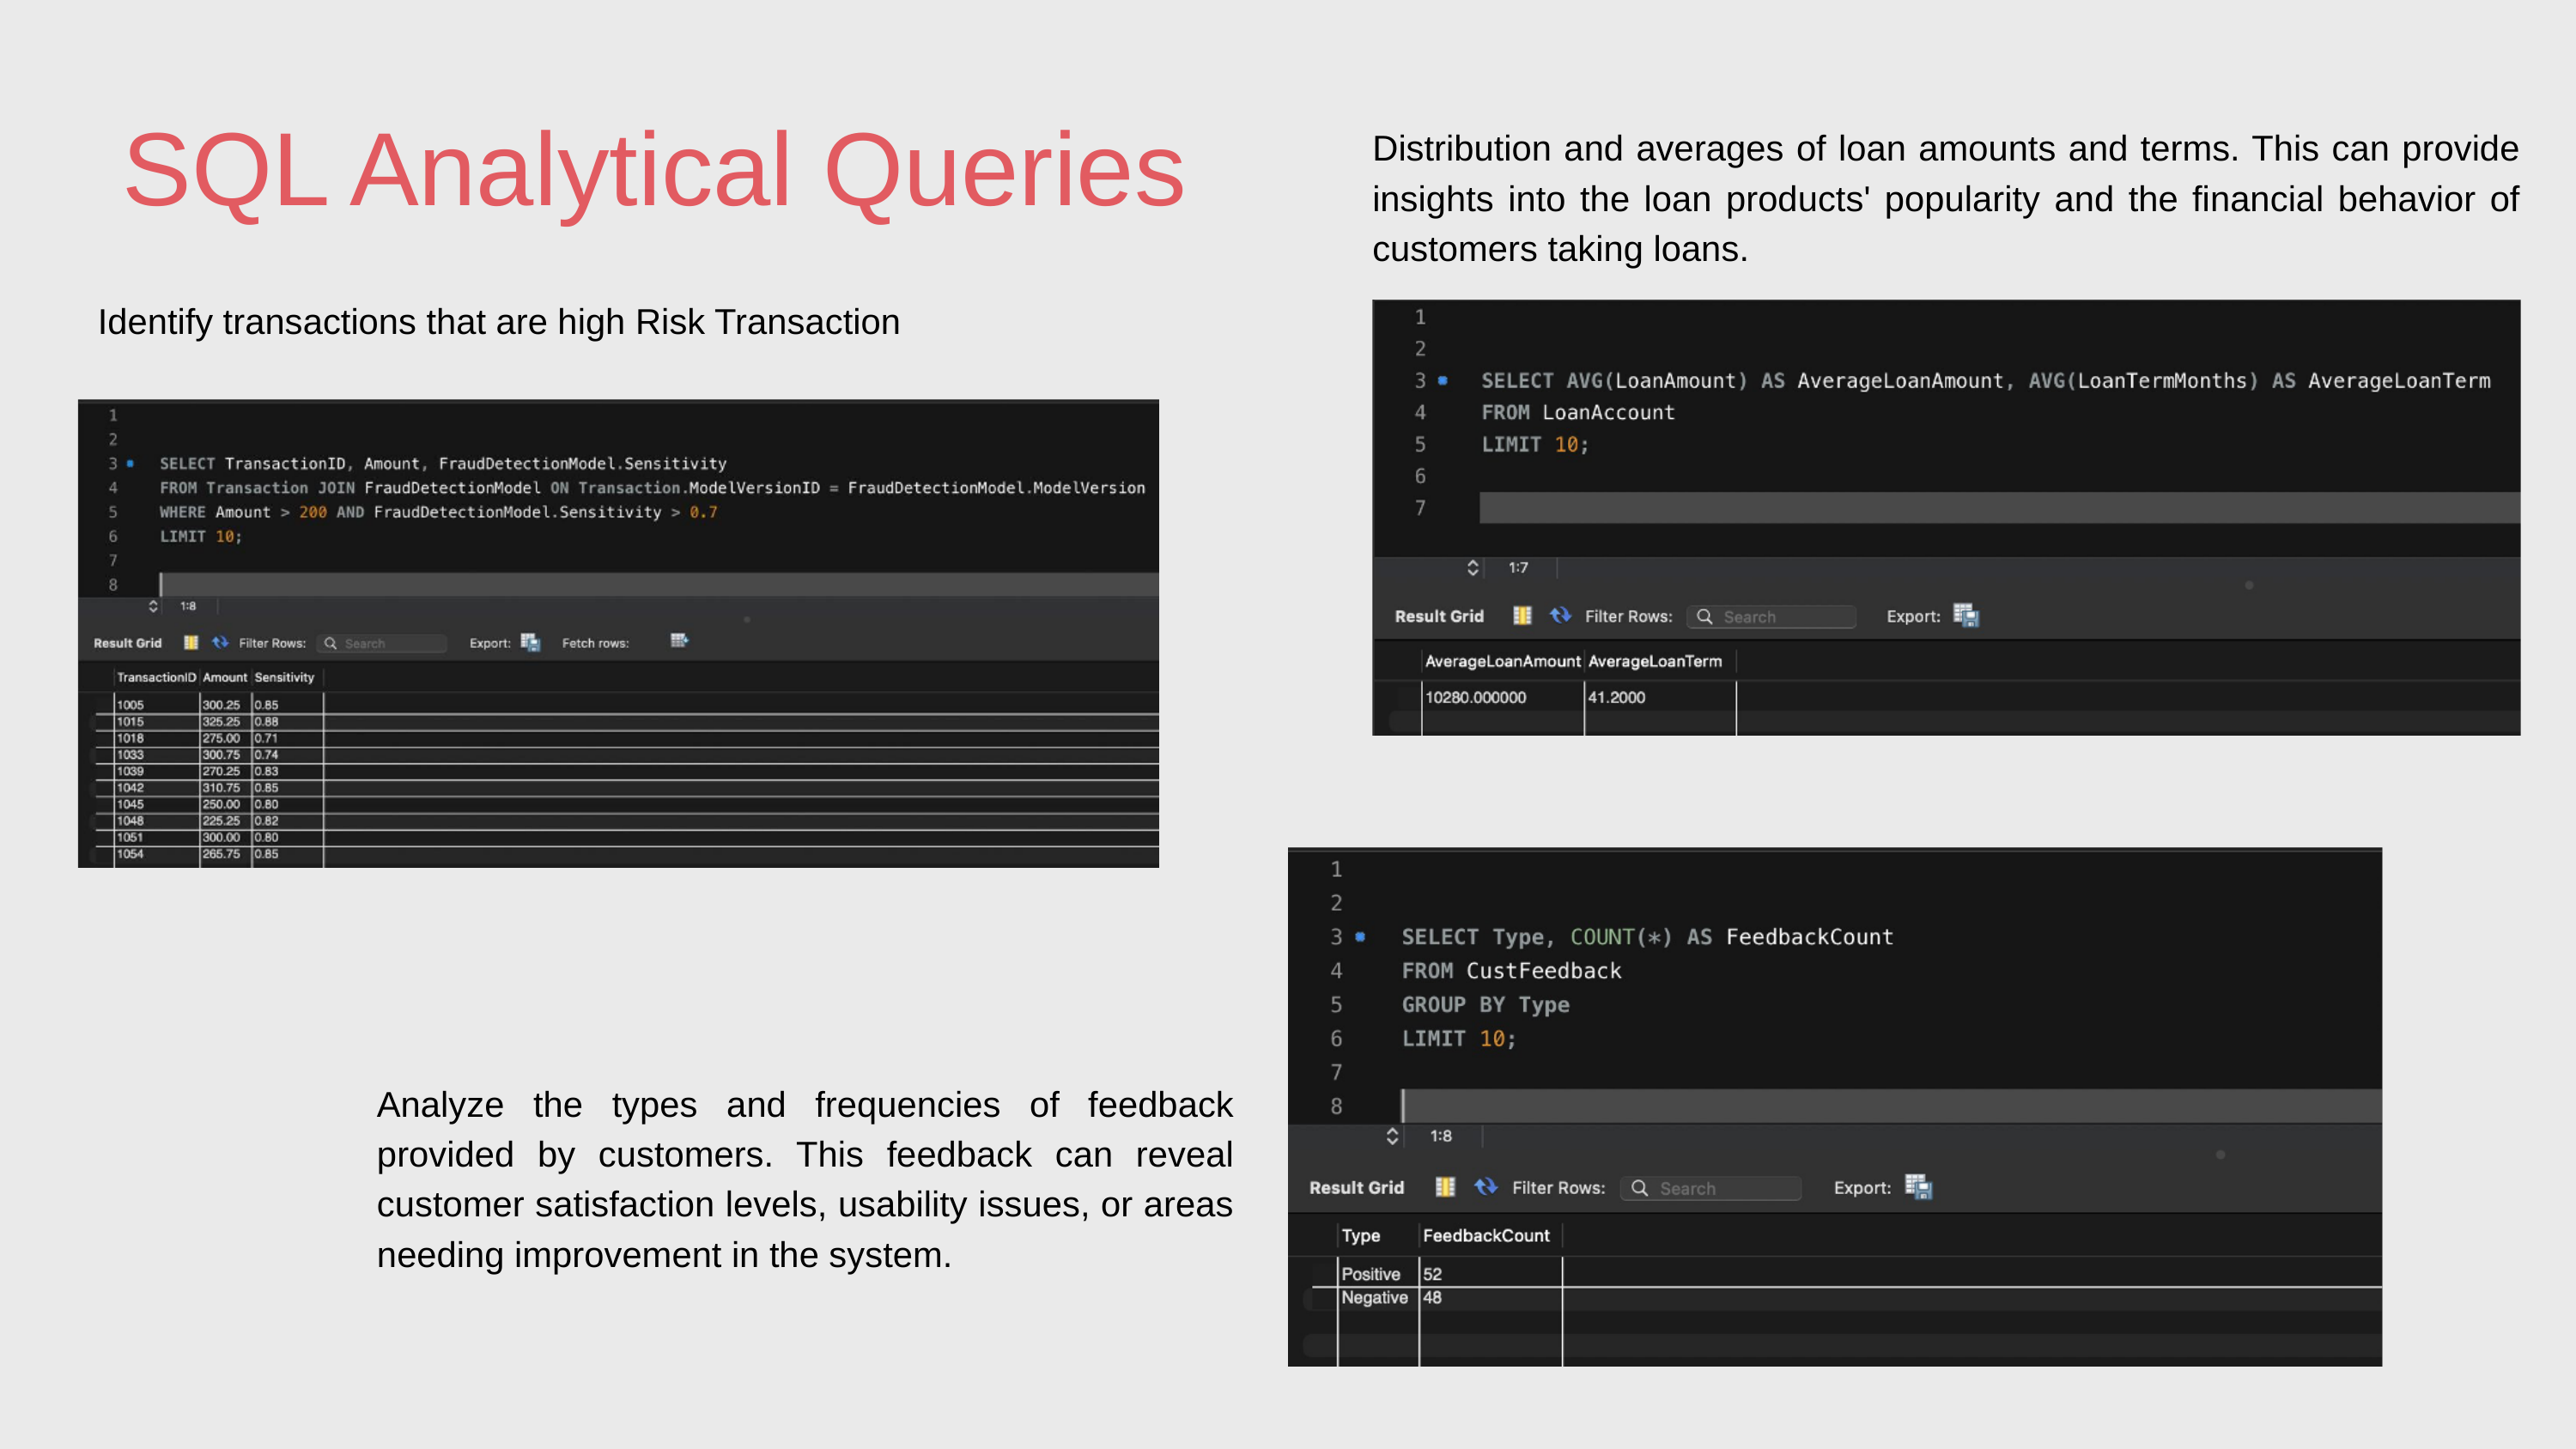

SQL Analytical Queries
Distribution and averages of loan amounts and terms. This can provide insights into the loan products' popularity and the financial behavior of customers taking loans.

Identify transactions that are high Risk Transaction

Analyze the types and frequencies of feedback provided by customers. This feedback can reveal customer satisfaction levels, usability issues, or areas needing improvement in the system.